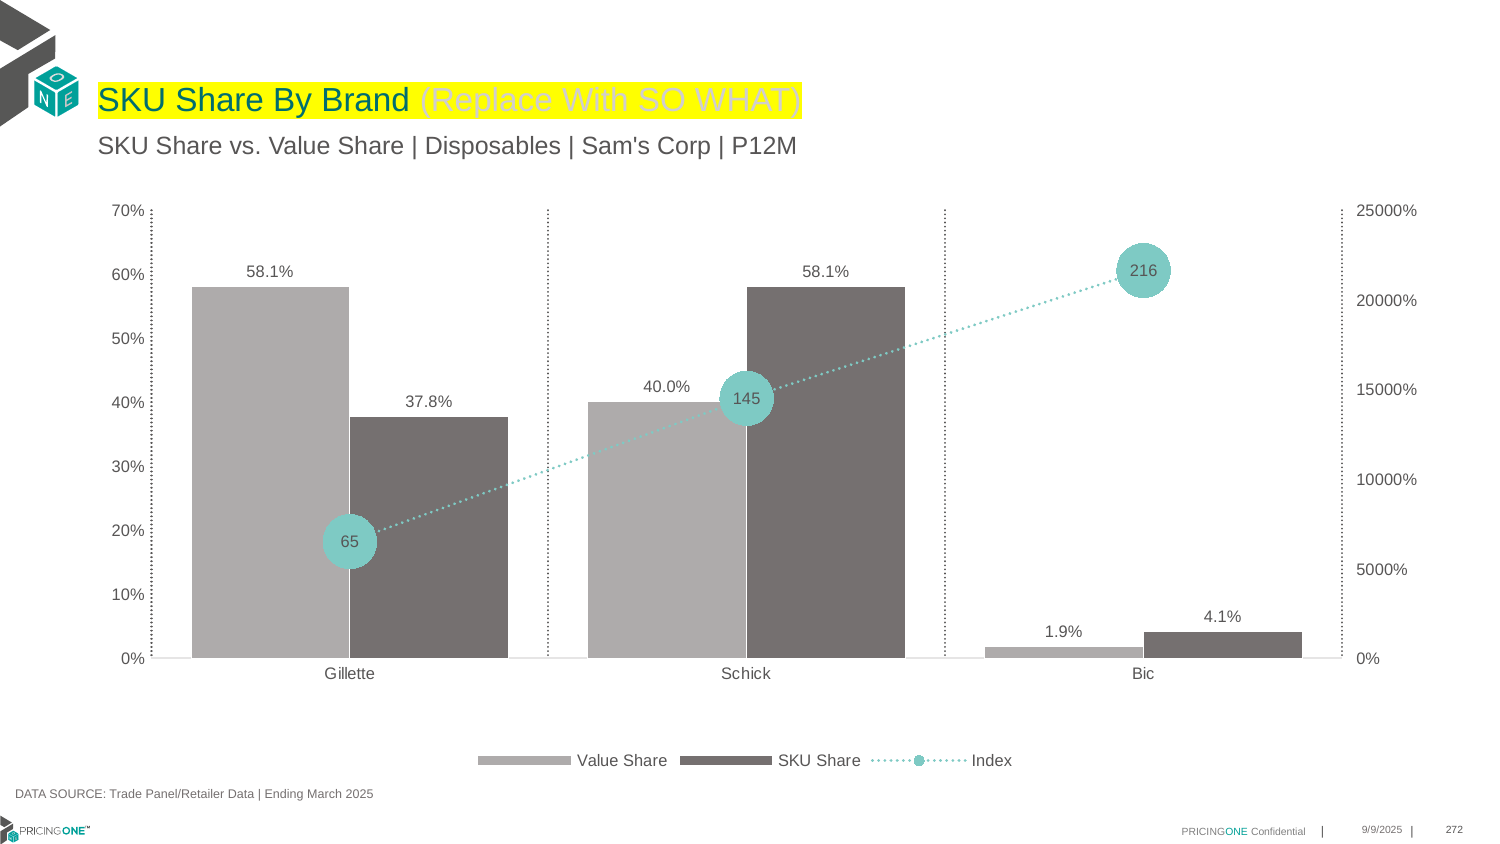

# SKU Share By Brand (Replace With SO WHAT)
SKU Share vs. Value Share | Disposables | Sam's Corp | P12M

### Chart

| Category | Value Share | SKU Share | Index |
|---|---|---|---|
| Gillette | 0.5806056143133431 | 0.37800687285223367 | 65.1056179157492 |
| Schick | 0.4003372692604955 | 0.5807560137457044 | 145.0666871007236 |
| Bic | 0.01905711642616138 | 0.041237113402061855 | 216.38695214902523 |
DATA SOURCE: Trade Panel/Retailer Data | Ending March 2025

9/9/2025
272